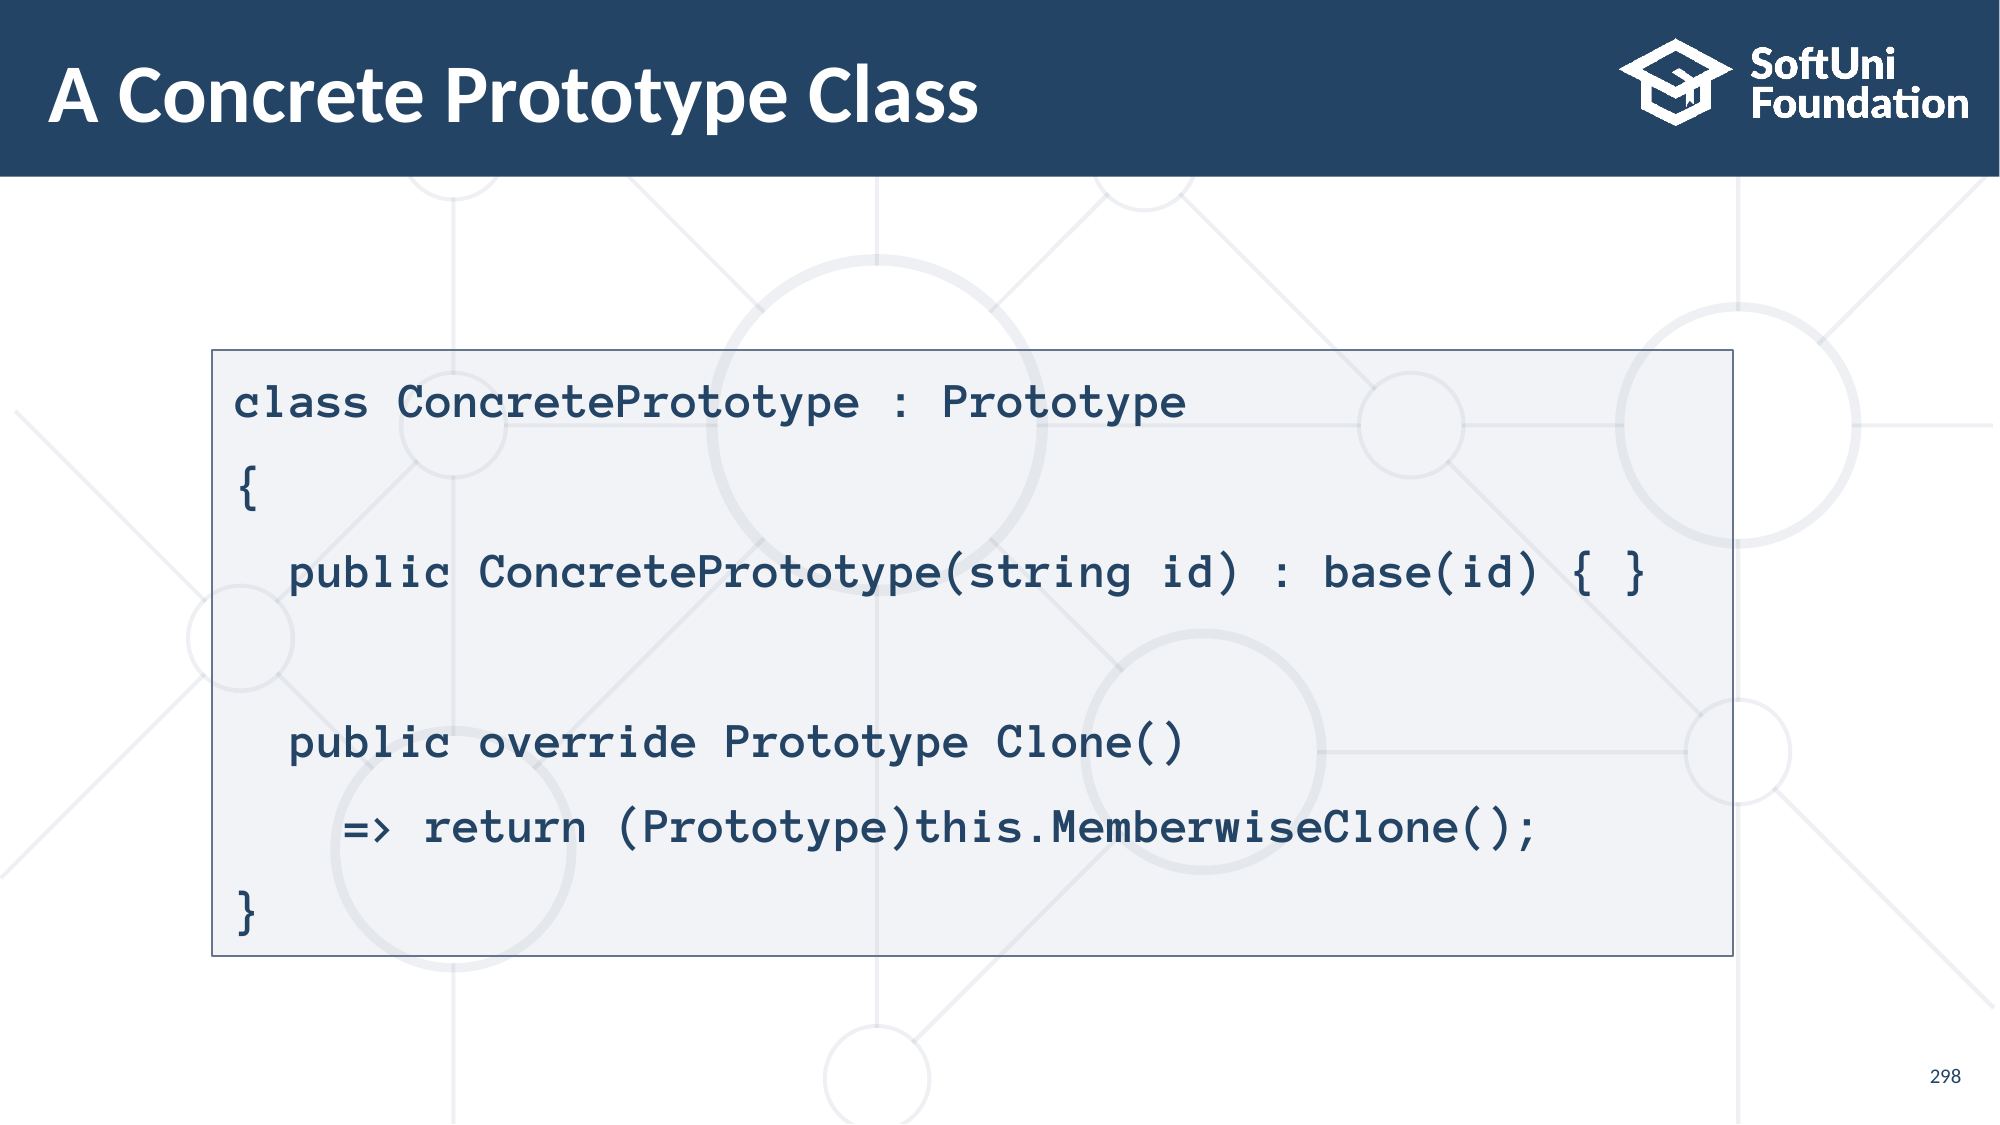

# A Concrete Prototype Class
class ConcretePrototype : Prototype
{
  public ConcretePrototype(string id) : base(id) { }

  public override Prototype Clone()
    => return (Prototype)this.MemberwiseClone();
}
298